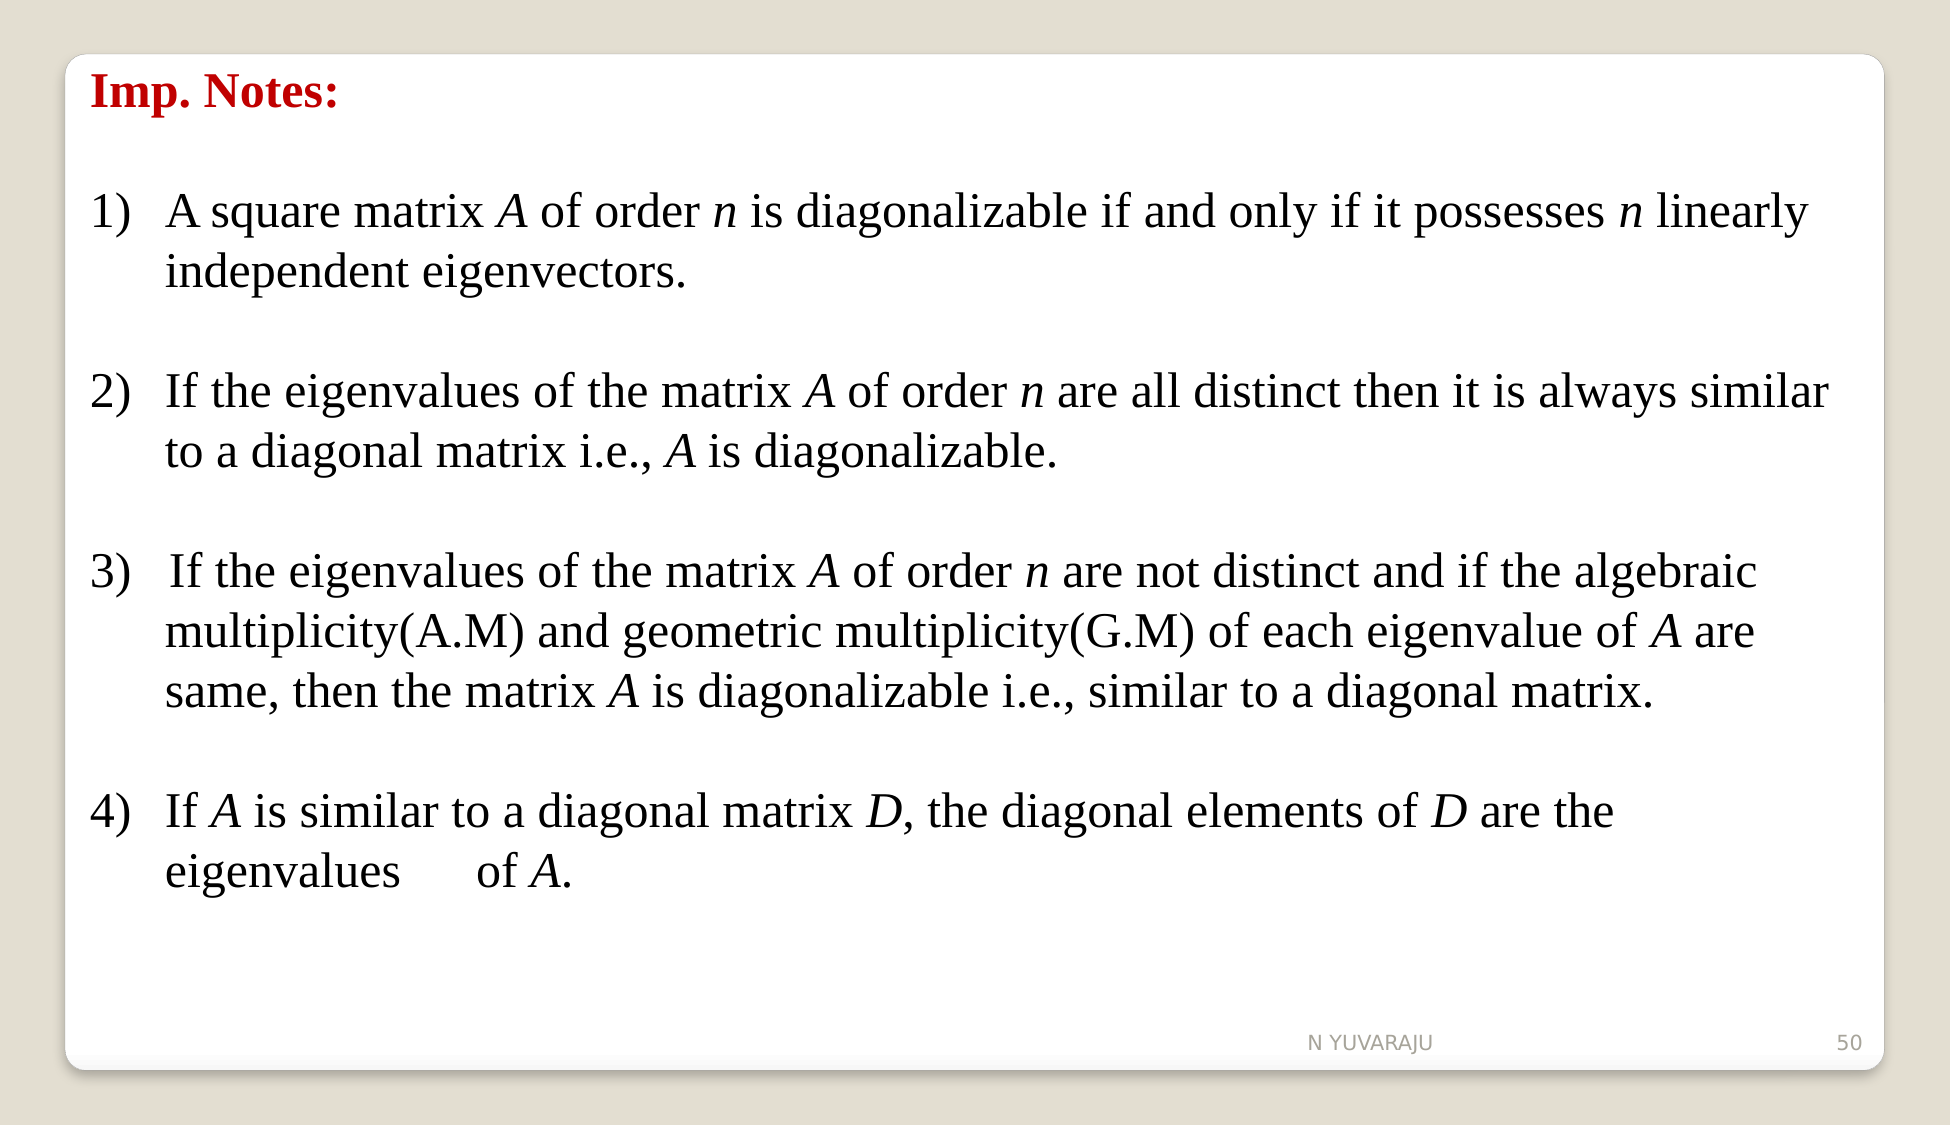

Imp. Notes:

A square matrix A of order n is diagonalizable if and only if it possesses n linearly
      independent eigenvectors.

If the eigenvalues of the matrix A of order n are all distinct then it is always similar
      to a diagonal matrix i.e., A is diagonalizable.

3)   If the eigenvalues of the matrix A of order n are not distinct and if the algebraic
      multiplicity(A.M) and geometric multiplicity(G.M) of each eigenvalue of A are
      same, then the matrix A is diagonalizable i.e., similar to a diagonal matrix.

If A is similar to a diagonal matrix D, the diagonal elements of D are the eigenvalues      of A.
N YUVARAJU
50